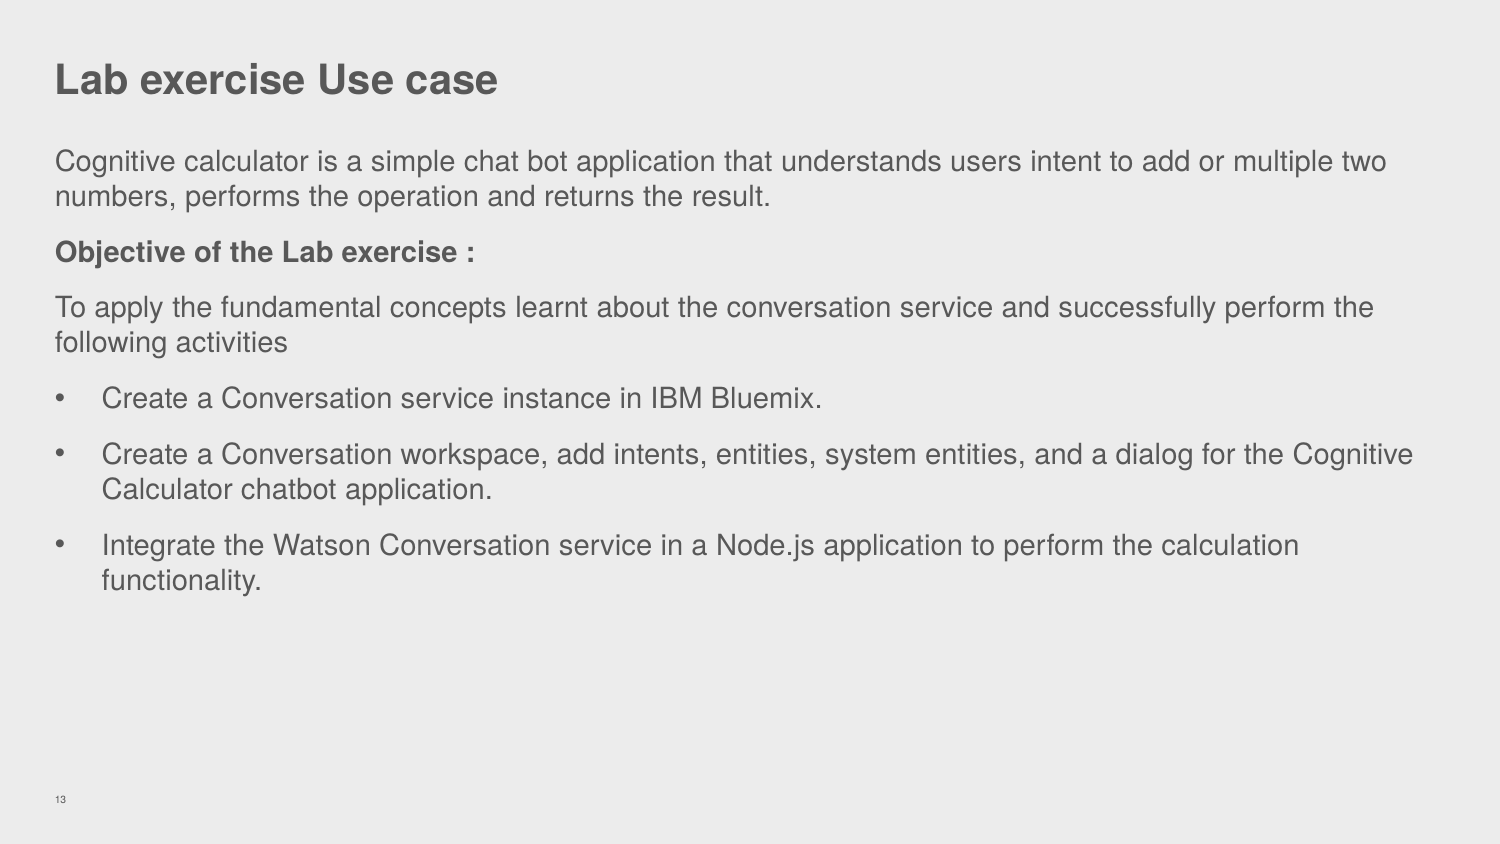

# Lab exercise Use case
Cognitive calculator is a simple chat bot application that understands users intent to add or multiple two numbers, performs the operation and returns the result.
Objective of the Lab exercise :
To apply the fundamental concepts learnt about the conversation service and successfully perform the following activities
Create a Conversation service instance in IBM Bluemix.
Create a Conversation workspace, add intents, entities, system entities, and a dialog for the Cognitive   Calculator chatbot application.
Integrate the Watson Conversation service in a Node.js application to perform the calculation functionality.

13